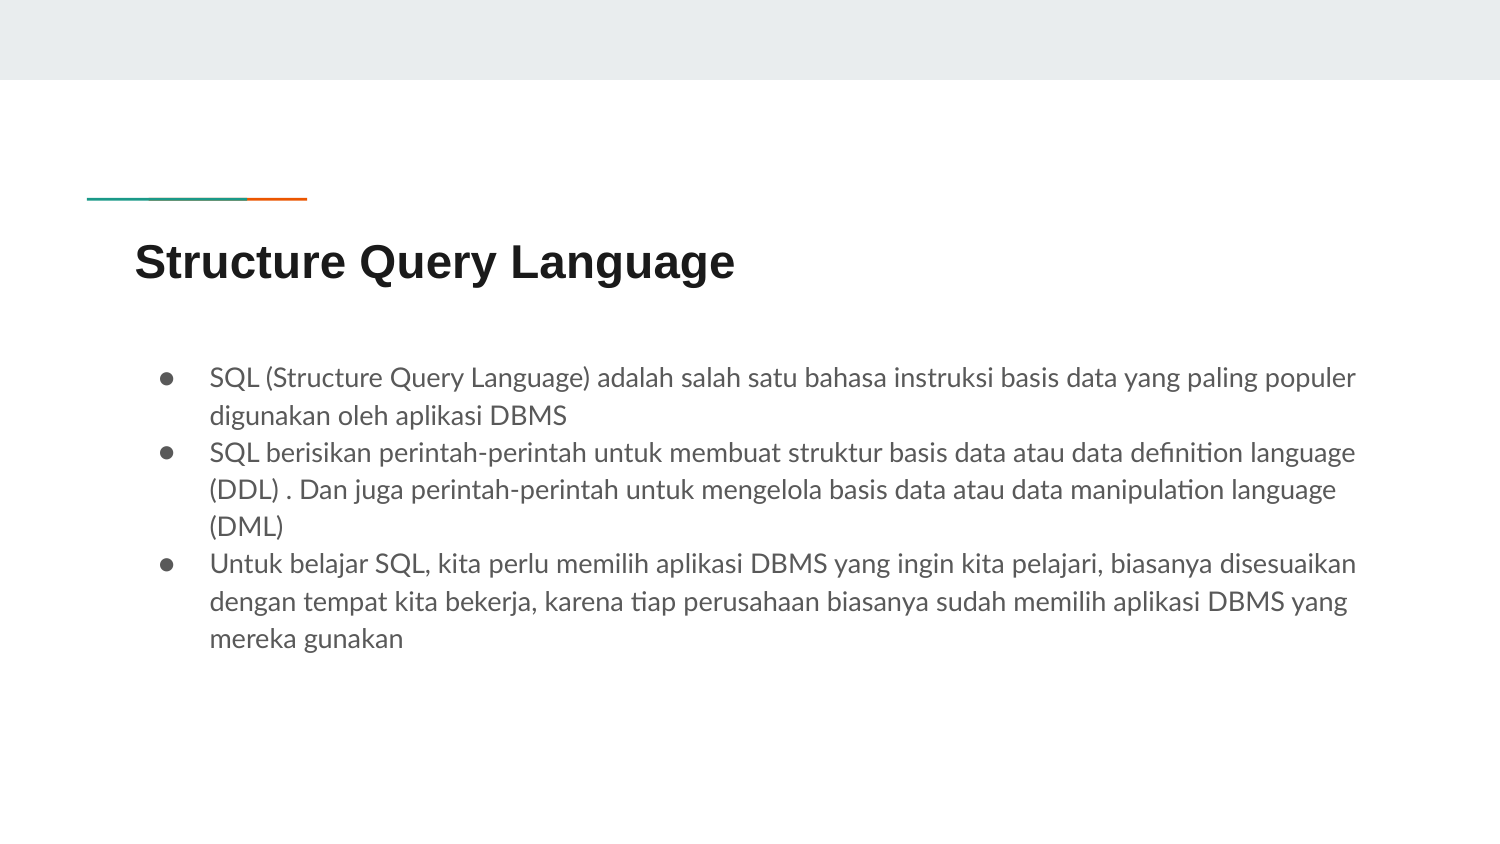

# Structure Query Language
SQL (Structure Query Language) adalah salah satu bahasa instruksi basis data yang paling populer digunakan oleh aplikasi DBMS
SQL berisikan perintah-perintah untuk membuat struktur basis data atau data definition language (DDL) . Dan juga perintah-perintah untuk mengelola basis data atau data manipulation language (DML)
Untuk belajar SQL, kita perlu memilih aplikasi DBMS yang ingin kita pelajari, biasanya disesuaikan dengan tempat kita bekerja, karena tiap perusahaan biasanya sudah memilih aplikasi DBMS yang mereka gunakan